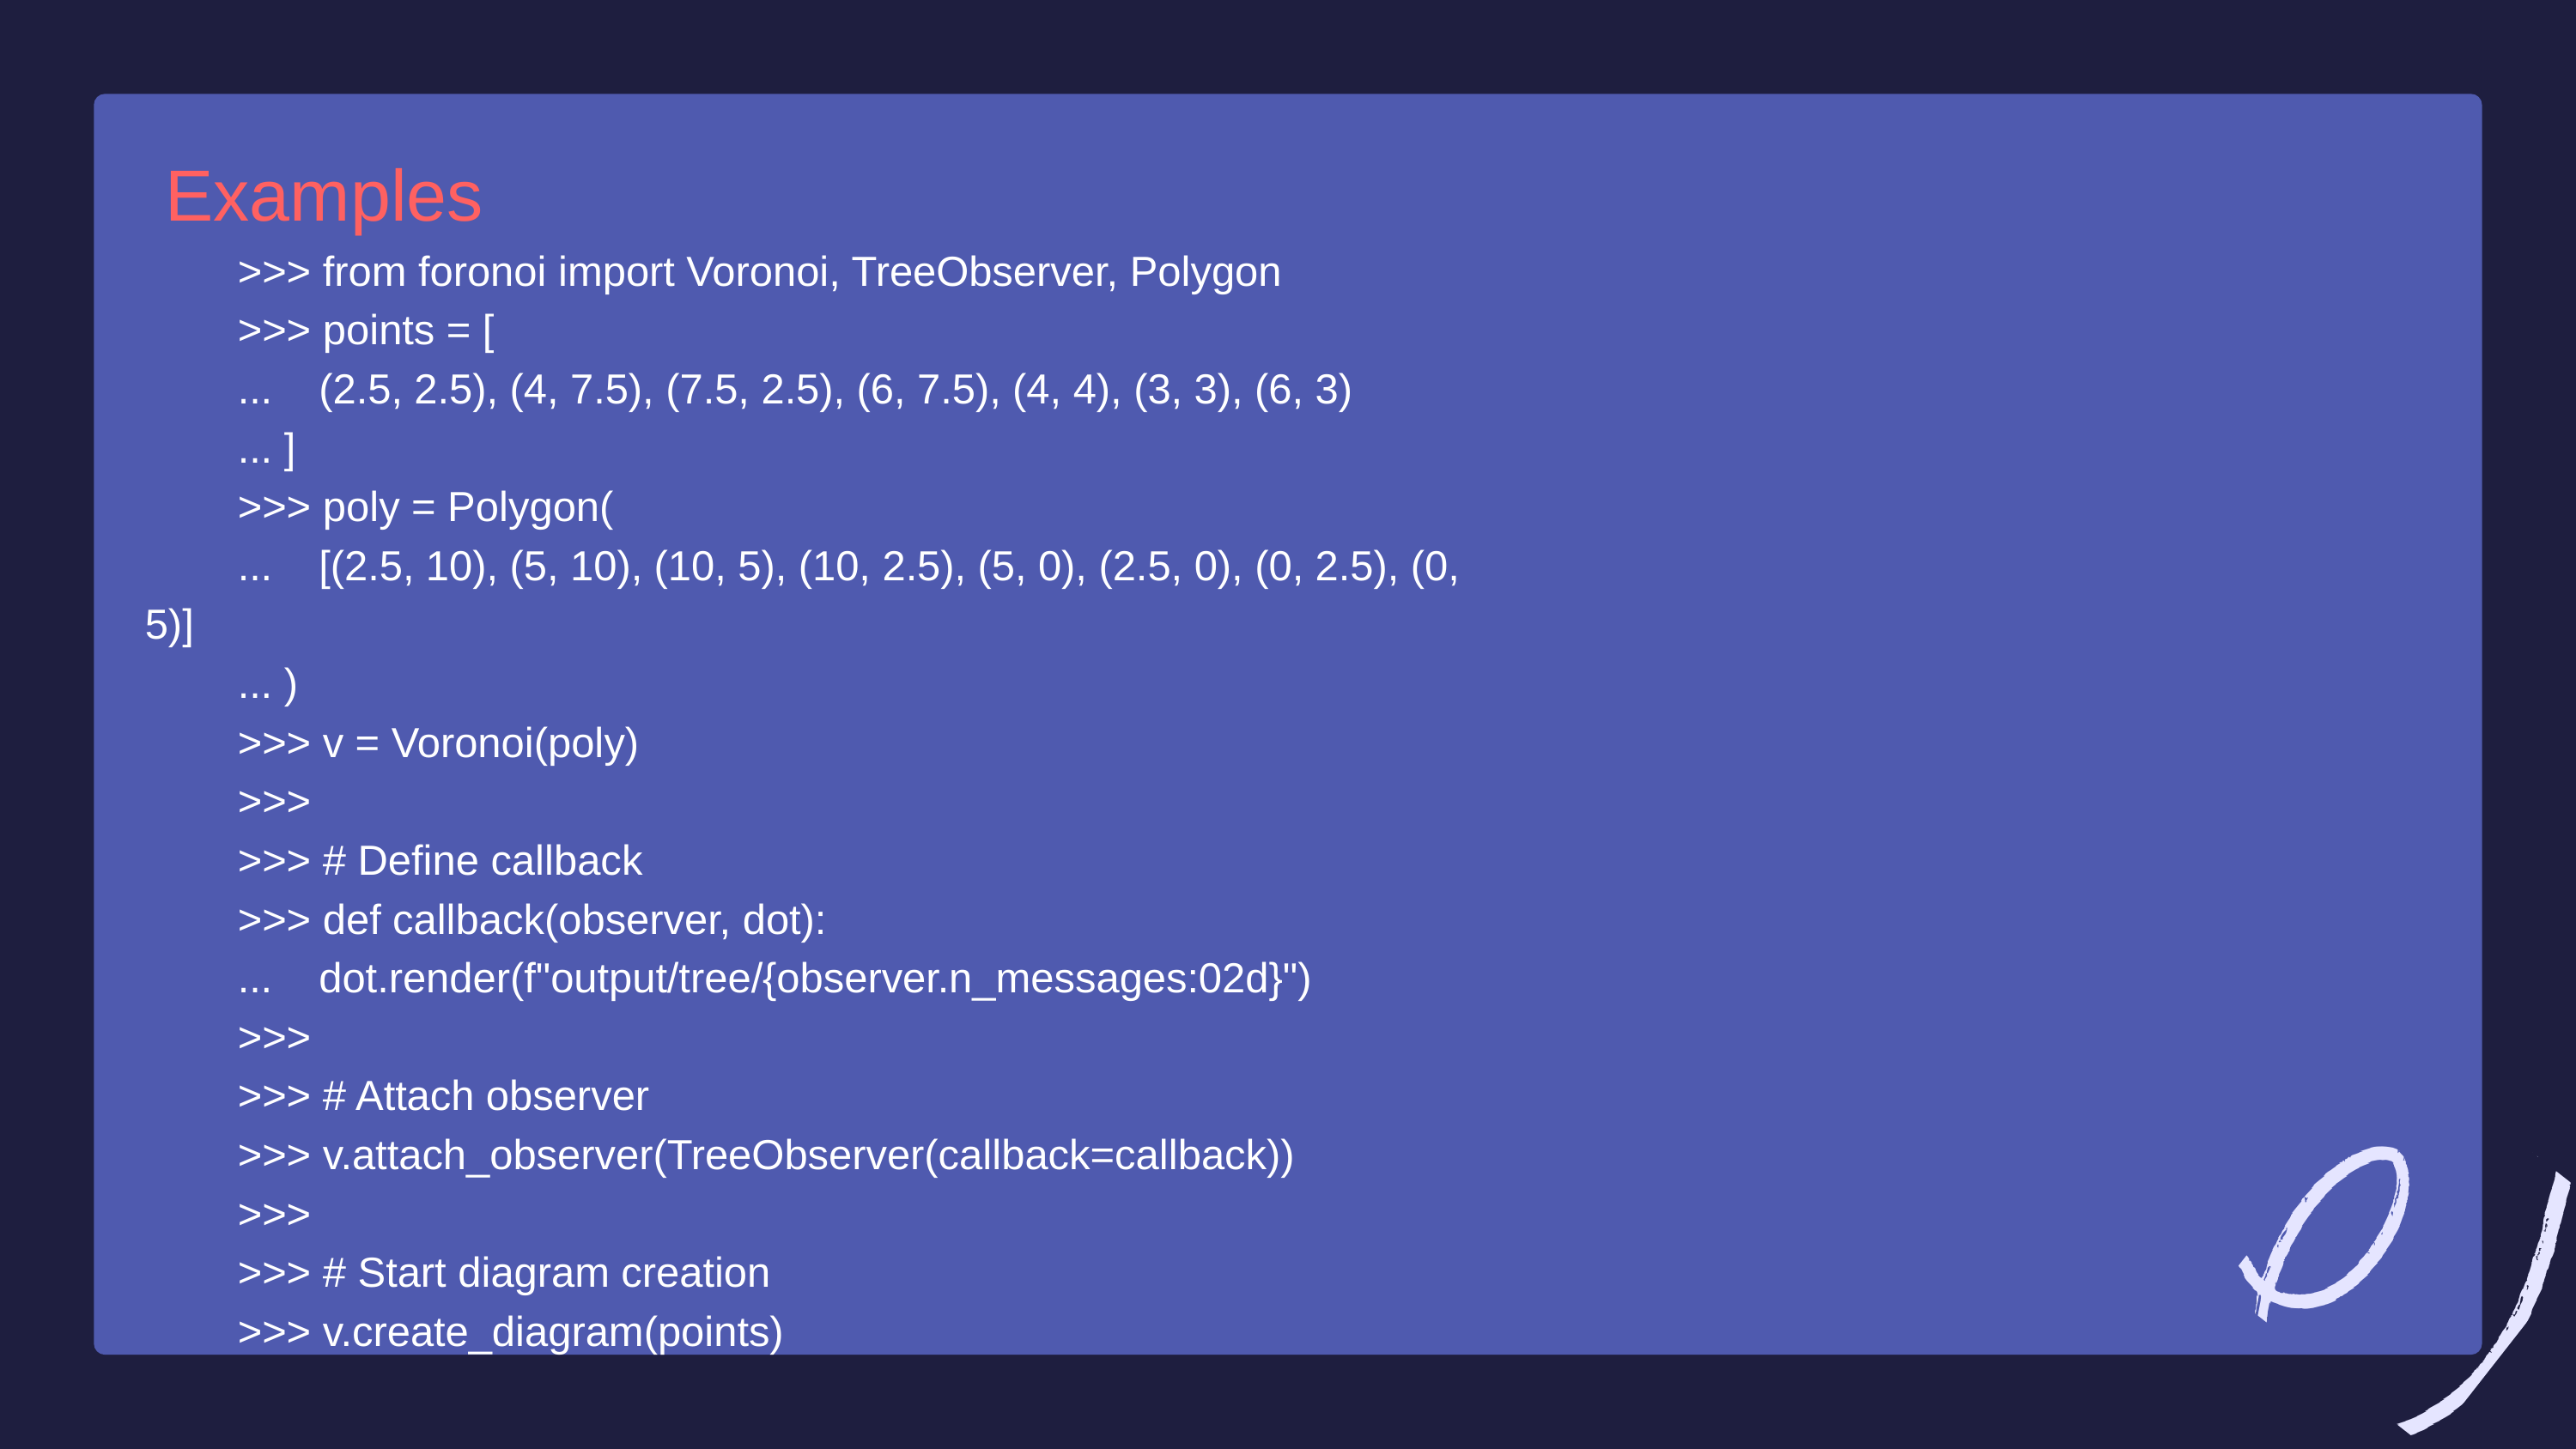

Examples
        >>> from foronoi import Voronoi, TreeObserver, Polygon
        >>> points = [
        ...    (2.5, 2.5), (4, 7.5), (7.5, 2.5), (6, 7.5), (4, 4), (3, 3), (6, 3)
        ... ]
        >>> poly = Polygon(
        ...    [(2.5, 10), (5, 10), (10, 5), (10, 2.5), (5, 0), (2.5, 0), (0, 2.5), (0, 5)]
        ... )
        >>> v = Voronoi(poly)
        >>>
        >>> # Define callback
        >>> def callback(observer, dot):
        ...    dot.render(f"output/tree/{observer.n_messages:02d}")
        >>>
        >>> # Attach observer
        >>> v.attach_observer(TreeObserver(callback=callback))
        >>>
        >>> # Start diagram creation
        >>> v.create_diagram(points)